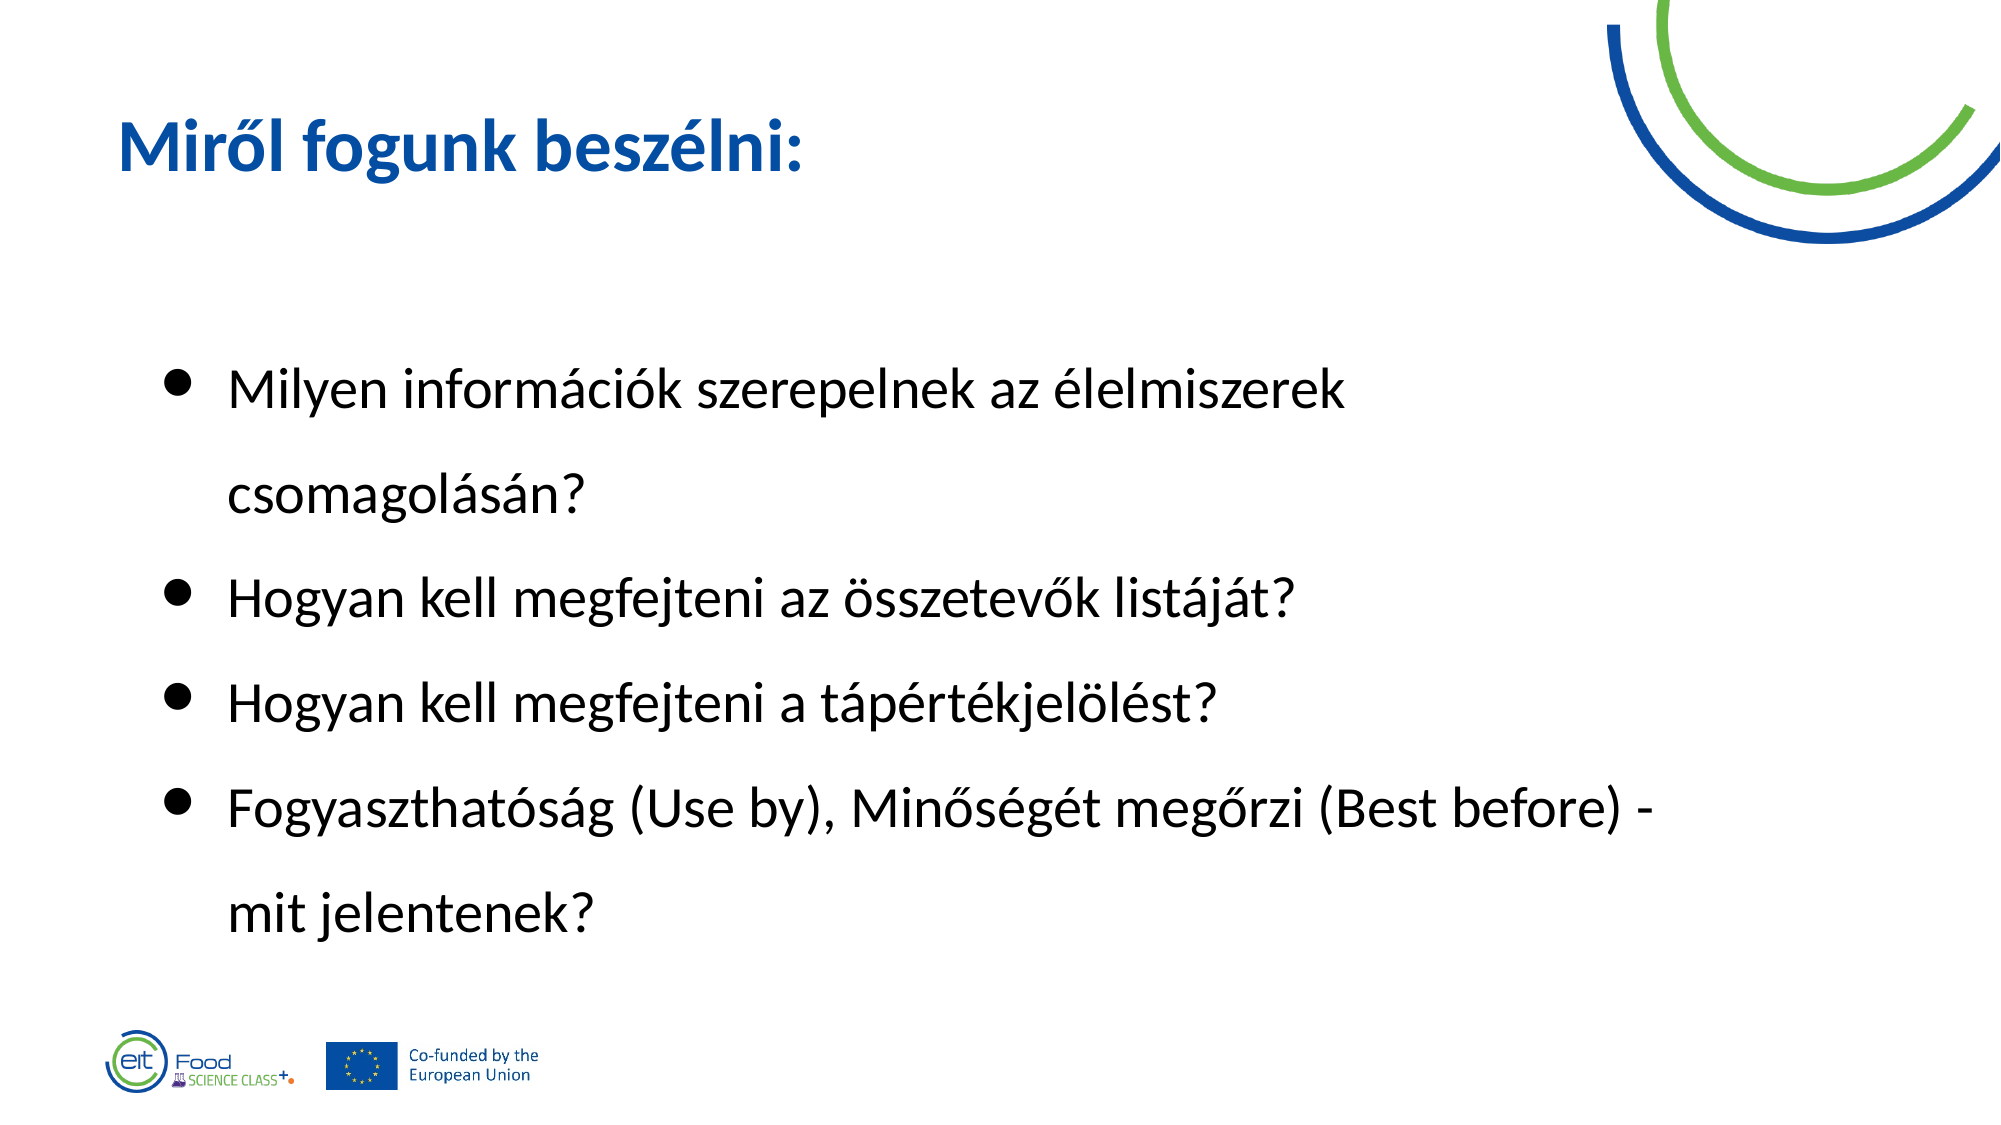

Miről fogunk beszélni:
Milyen információk szerepelnek az élelmiszerek csomagolásán?
Hogyan kell megfejteni az összetevők listáját?
Hogyan kell megfejteni a tápértékjelölést?
Fogyaszthatóság (Use by), Minőségét megőrzi (Best before) - mit jelentenek?